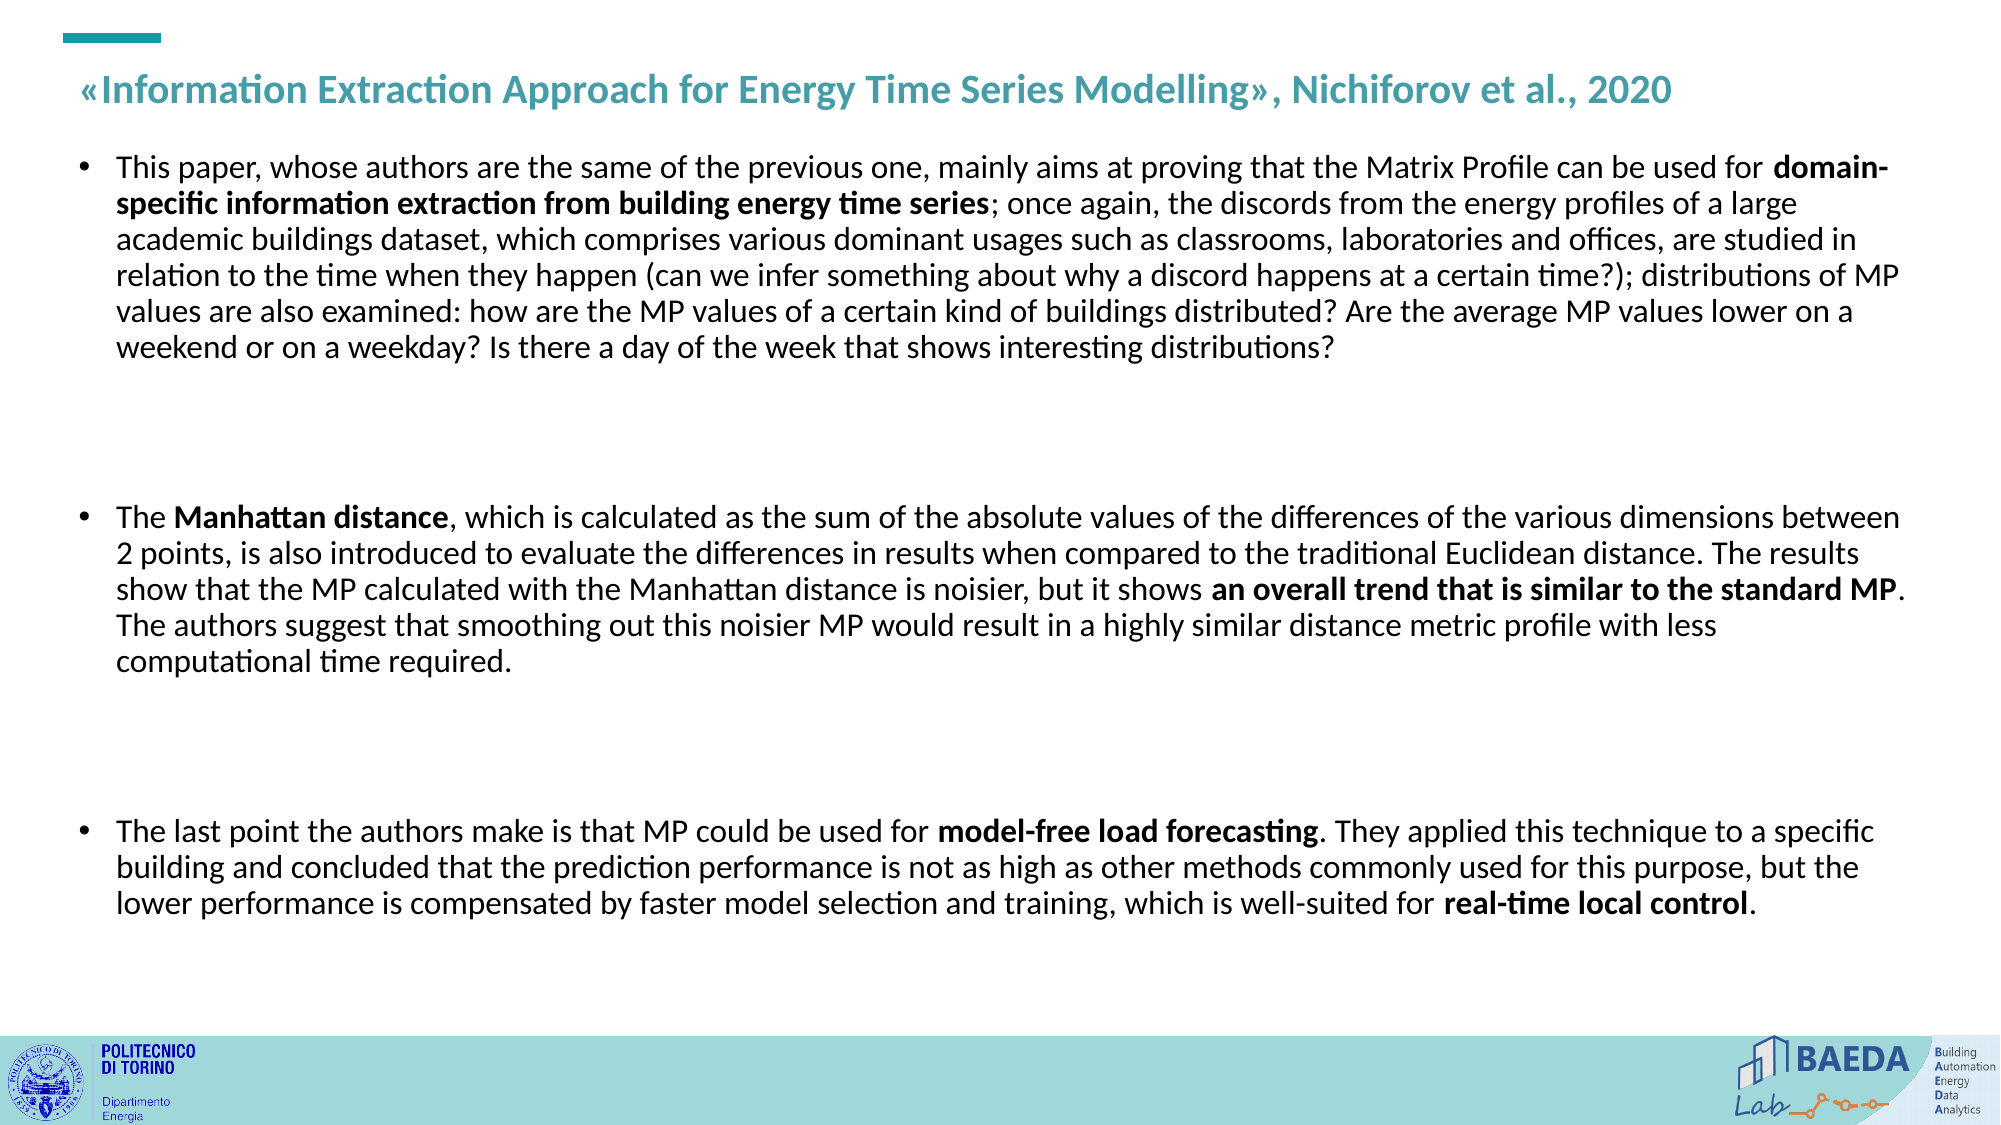

# «Information Extraction Approach for Energy Time Series Modelling», Nichiforov et al., 2020
This paper, whose authors are the same of the previous one, mainly aims at proving that the Matrix Profile can be used for domain-specific information extraction from building energy time series; once again, the discords from the energy profiles of a large academic buildings dataset, which comprises various dominant usages such as classrooms, laboratories and offices, are studied in relation to the time when they happen (can we infer something about why a discord happens at a certain time?); distributions of MP values are also examined: how are the MP values of a certain kind of buildings distributed? Are the average MP values lower on a weekend or on a weekday? Is there a day of the week that shows interesting distributions?

The Manhattan distance, which is calculated as the sum of the absolute values of the differences of the various dimensions between 2 points, is also introduced to evaluate the differences in results when compared to the traditional Euclidean distance. The results show that the MP calculated with the Manhattan distance is noisier, but it shows an overall trend that is similar to the standard MP. The authors suggest that smoothing out this noisier MP would result in a highly similar distance metric profile with less computational time required.

The last point the authors make is that MP could be used for model-free load forecasting. They applied this technique to a specific building and concluded that the prediction performance is not as high as other methods commonly used for this purpose, but the lower performance is compensated by faster model selection and training, which is well-suited for real-time local control.